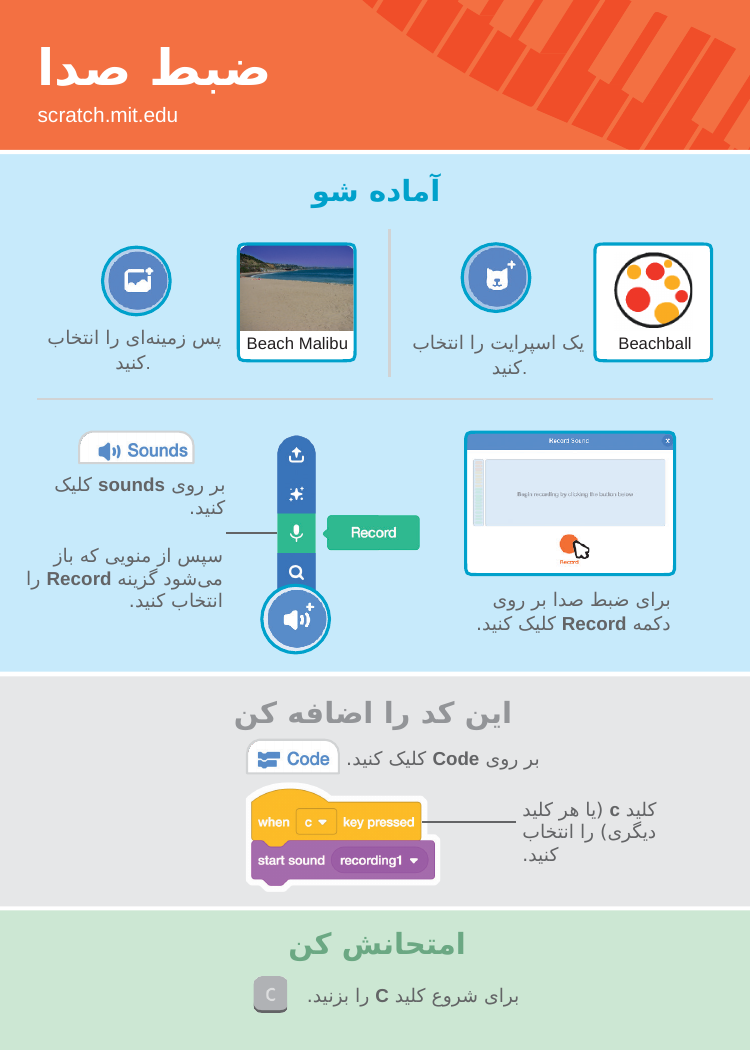

# ضبط صدا
scratch.mit.edu

آماده شو

پس زمینه‌ای را انتخاب کنید.
یک اسپرایت را انتخاب کنید.
Beach Malibu
Beachball

بر روی sounds کلیک کنید.

سپس از منویی که باز می‌شود گزینه Record را انتخاب کنید.

برای ضبط صدا بر روی دکمه Record کلیک کنید.

این کد را اضافه کن
بر روی Code کلیک کنید.

کلید c (یا هر کلید دیگری) را انتخاب کنید.

امتحانش کن

برای شروع کلید C را بزنید.